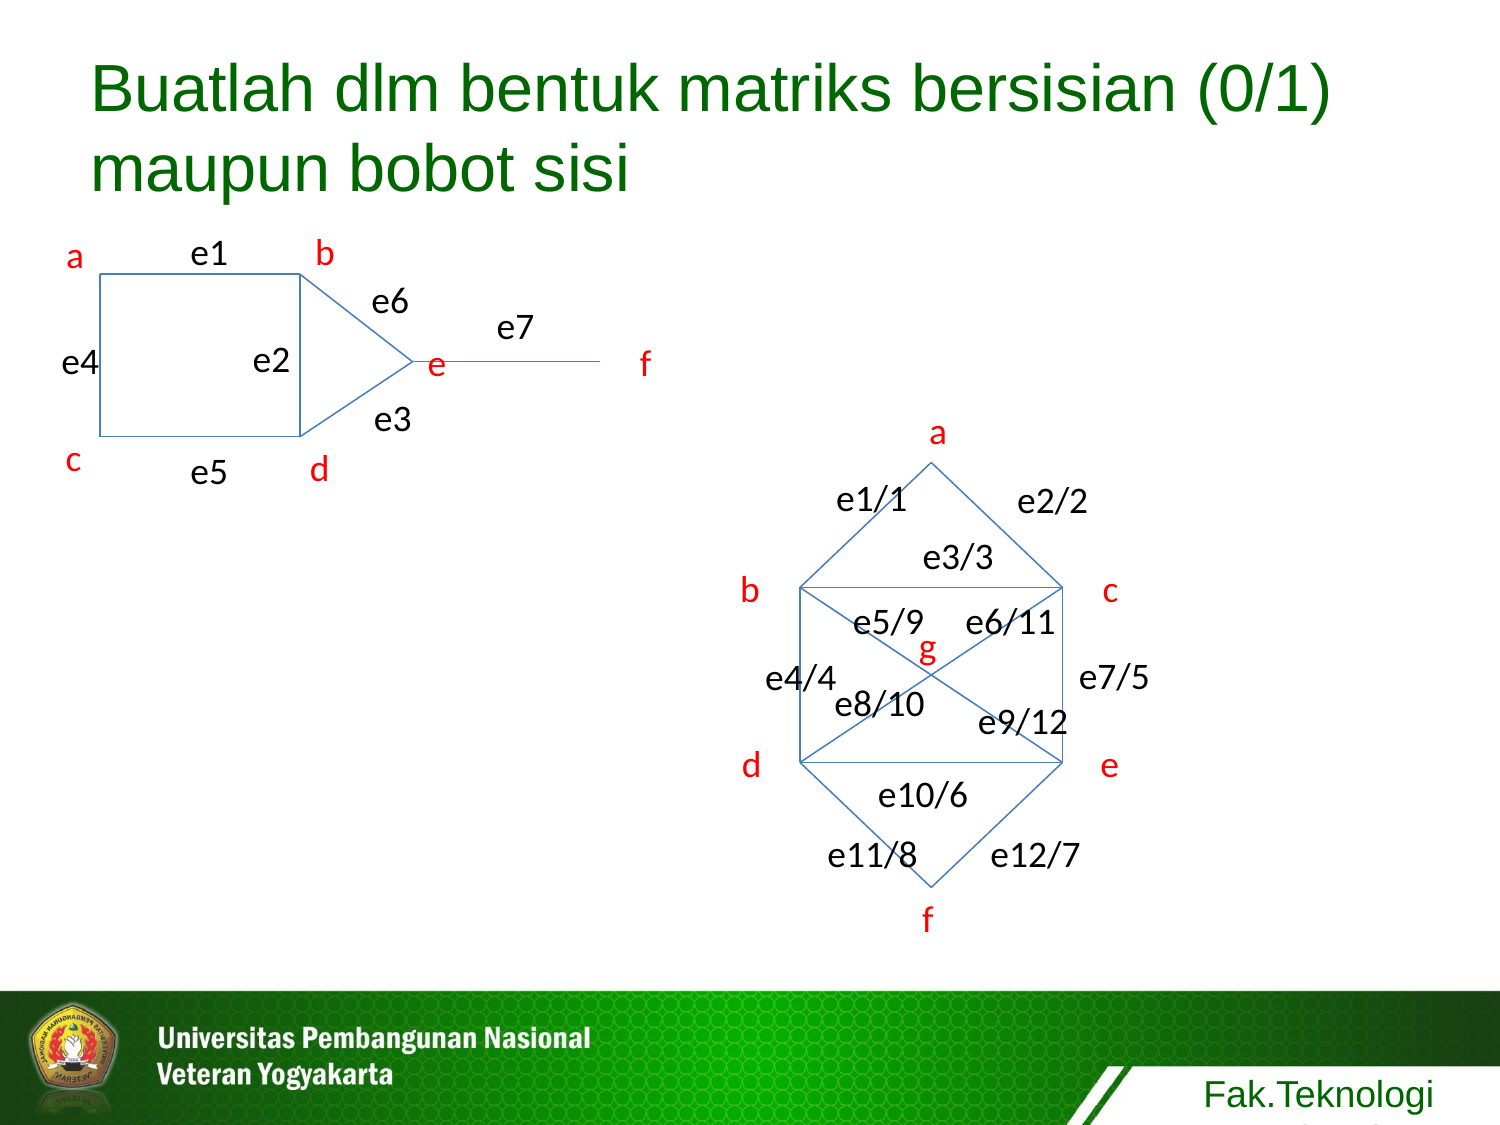

Buatlah dlm bentuk matriks bersisian (0/1) maupun bobot sisi
e1
b
a
e6
e7
e2
e4
f
e3
c
d
e5
e
a
e1/1
e2/2
e3/3
c
b
e5/9
e6/11
g
e7/5
e4/4
e8/10
e9/12
d
e
e10/6
e11/8
e12/7
f
Fak.Teknologi Industri